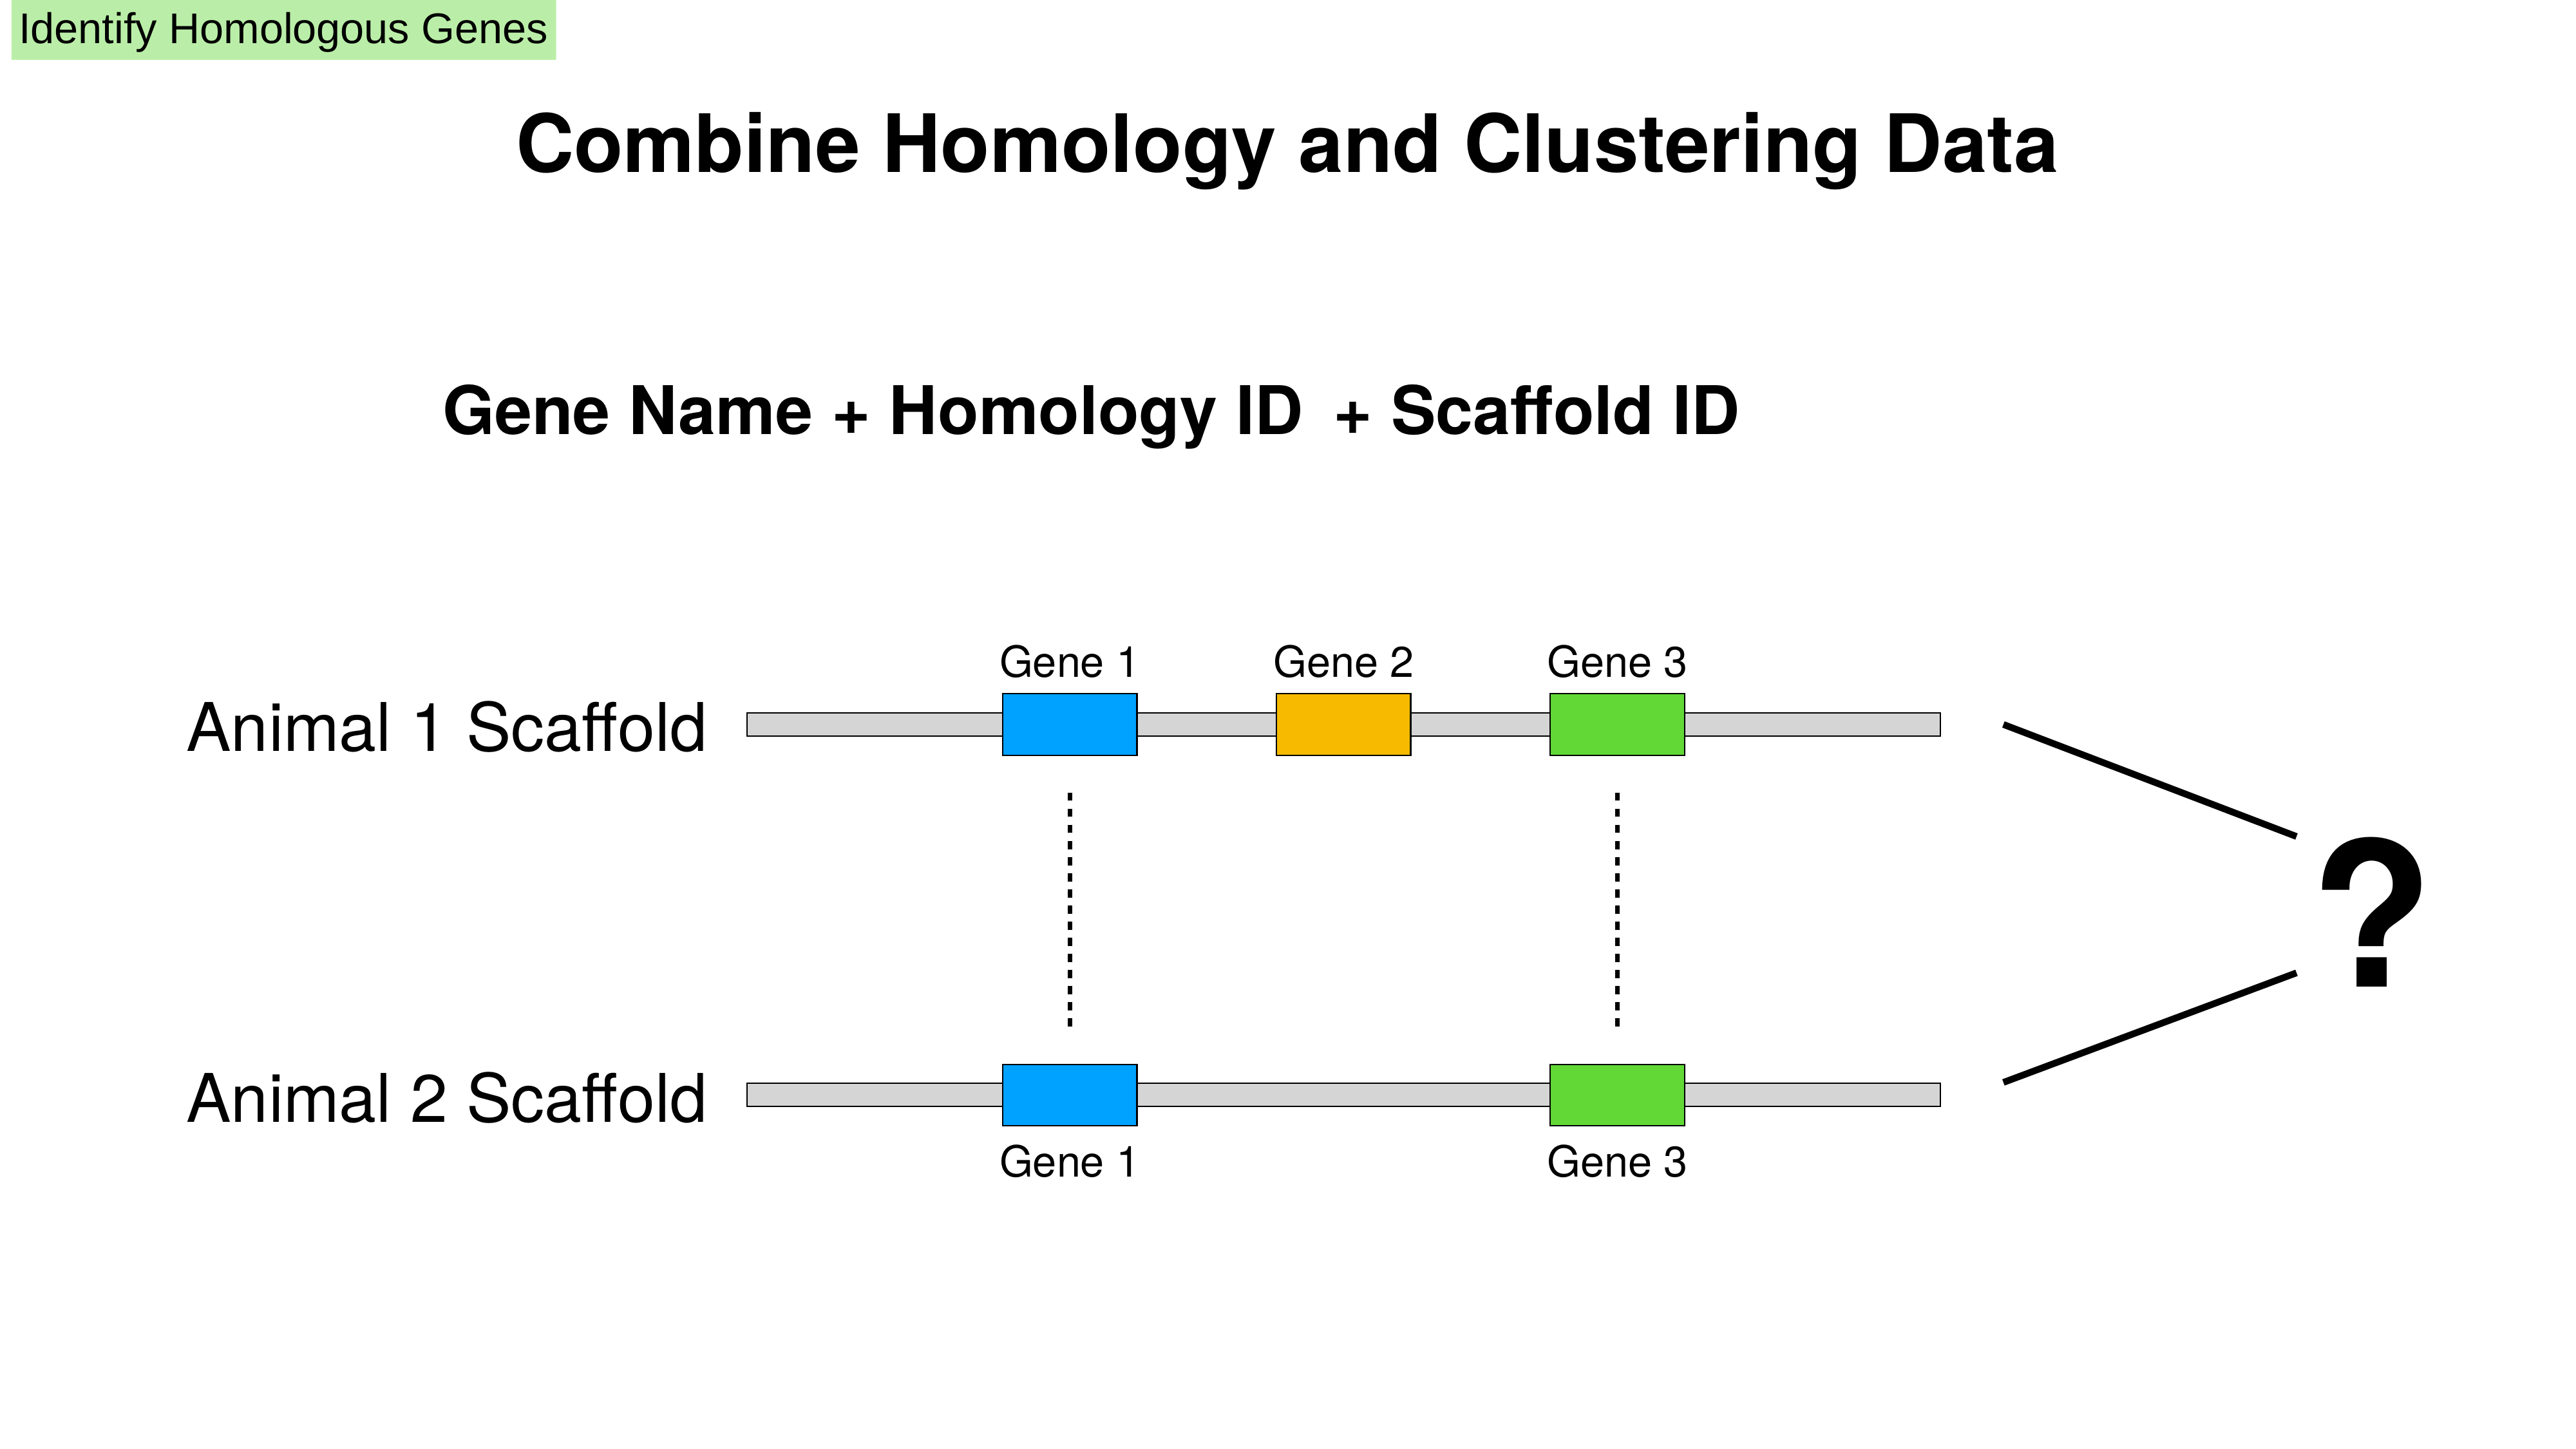

Identify Homologous Genes
Combine Homology and Clustering Data
Gene Name + Homology ID
+ Scaffold ID
Gene 1
Gene 2
Gene 3
Animal 1 Scaffold

?

Animal 2 Scaffold

Gene 1
Gene 3